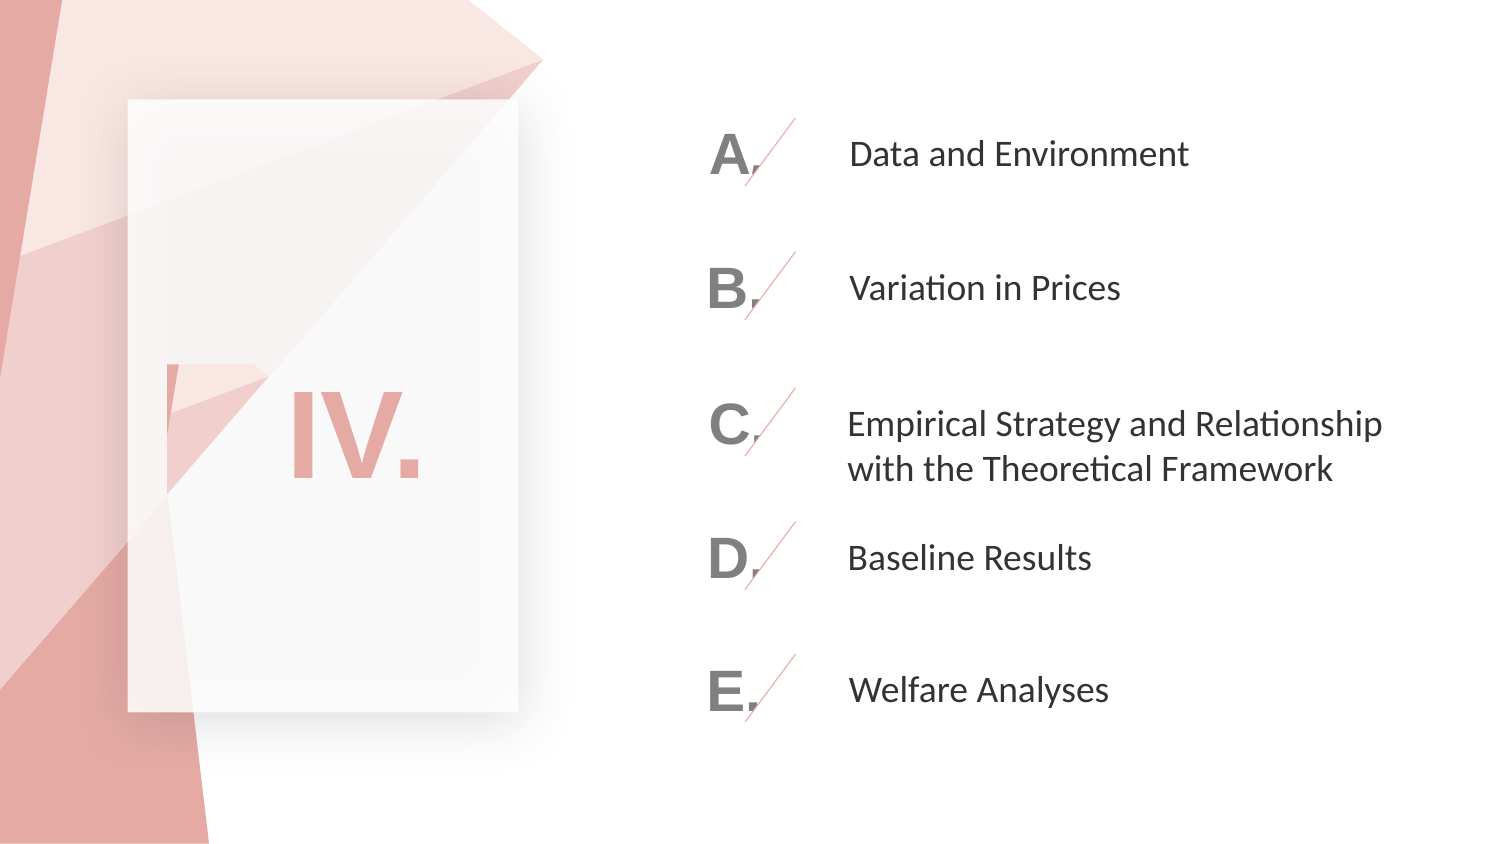

A.

Data and Environment
B.

Variation in Prices
IV.

C.

Empirical Strategy and Relationship with the Theoretical Framework
D.

Baseline Results

E.

Welfare Analyses